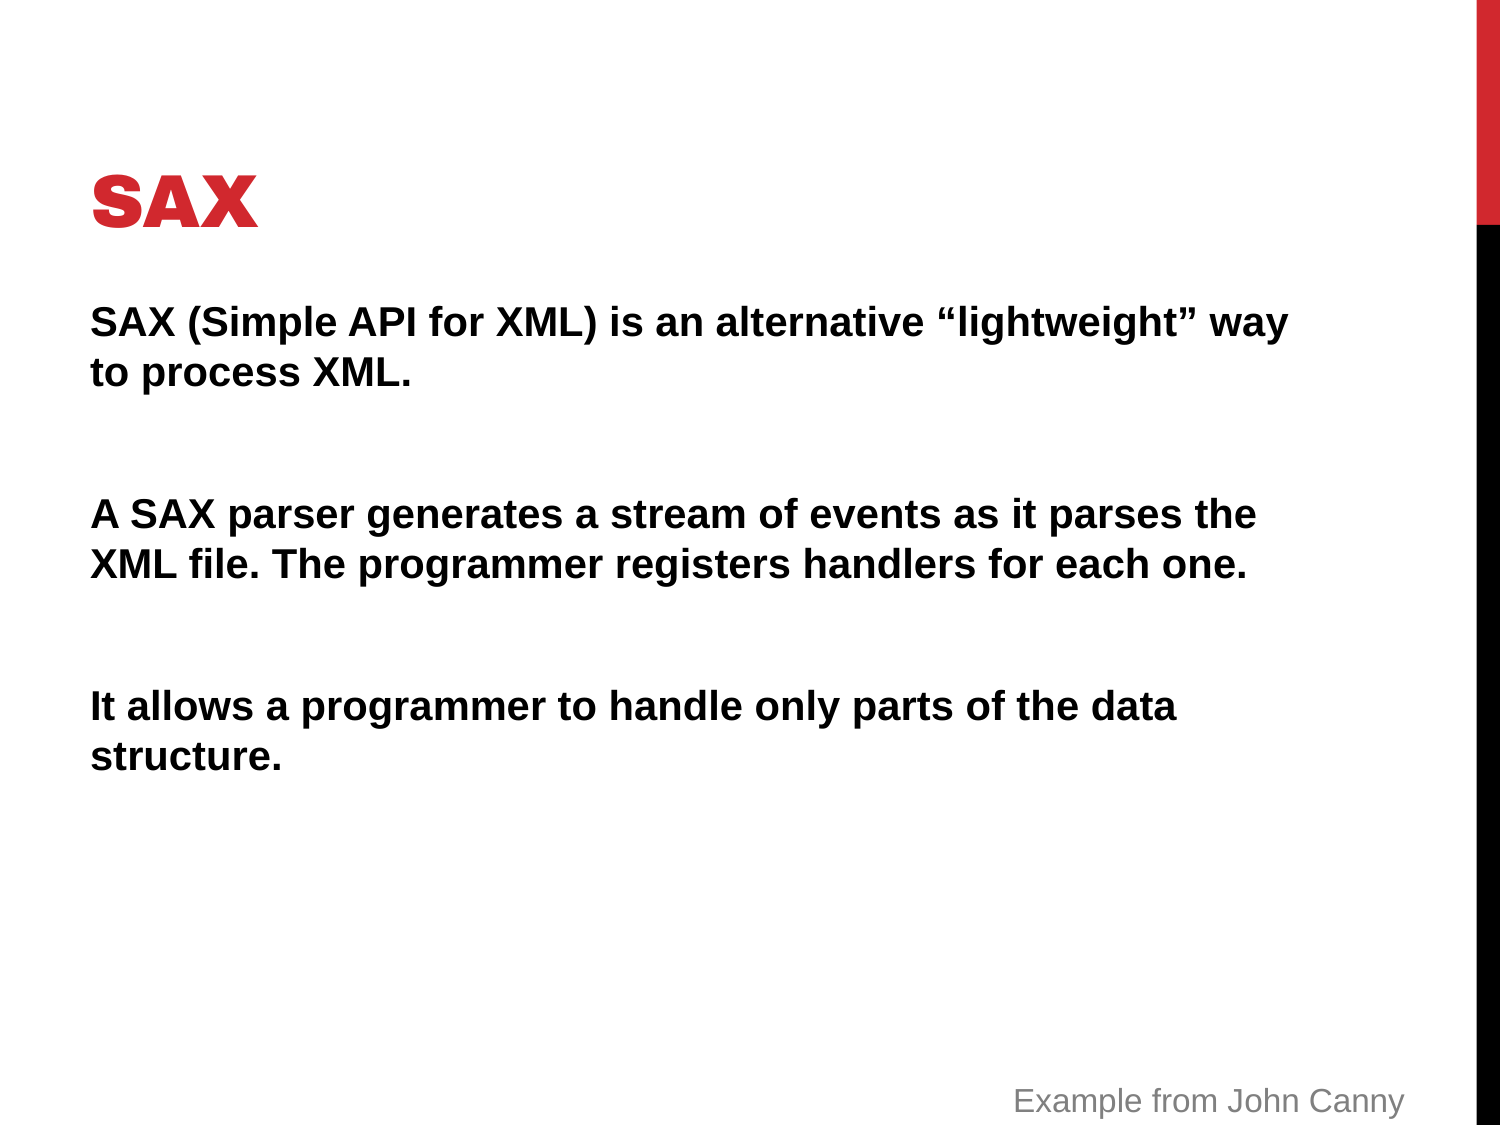

# SAX
SAX (Simple API for XML) is an alternative “lightweight” way to process XML.

A SAX parser generates a stream of events as it parses the XML file. The programmer registers handlers for each one.

It allows a programmer to handle only parts of the data structure.
Example from John Canny